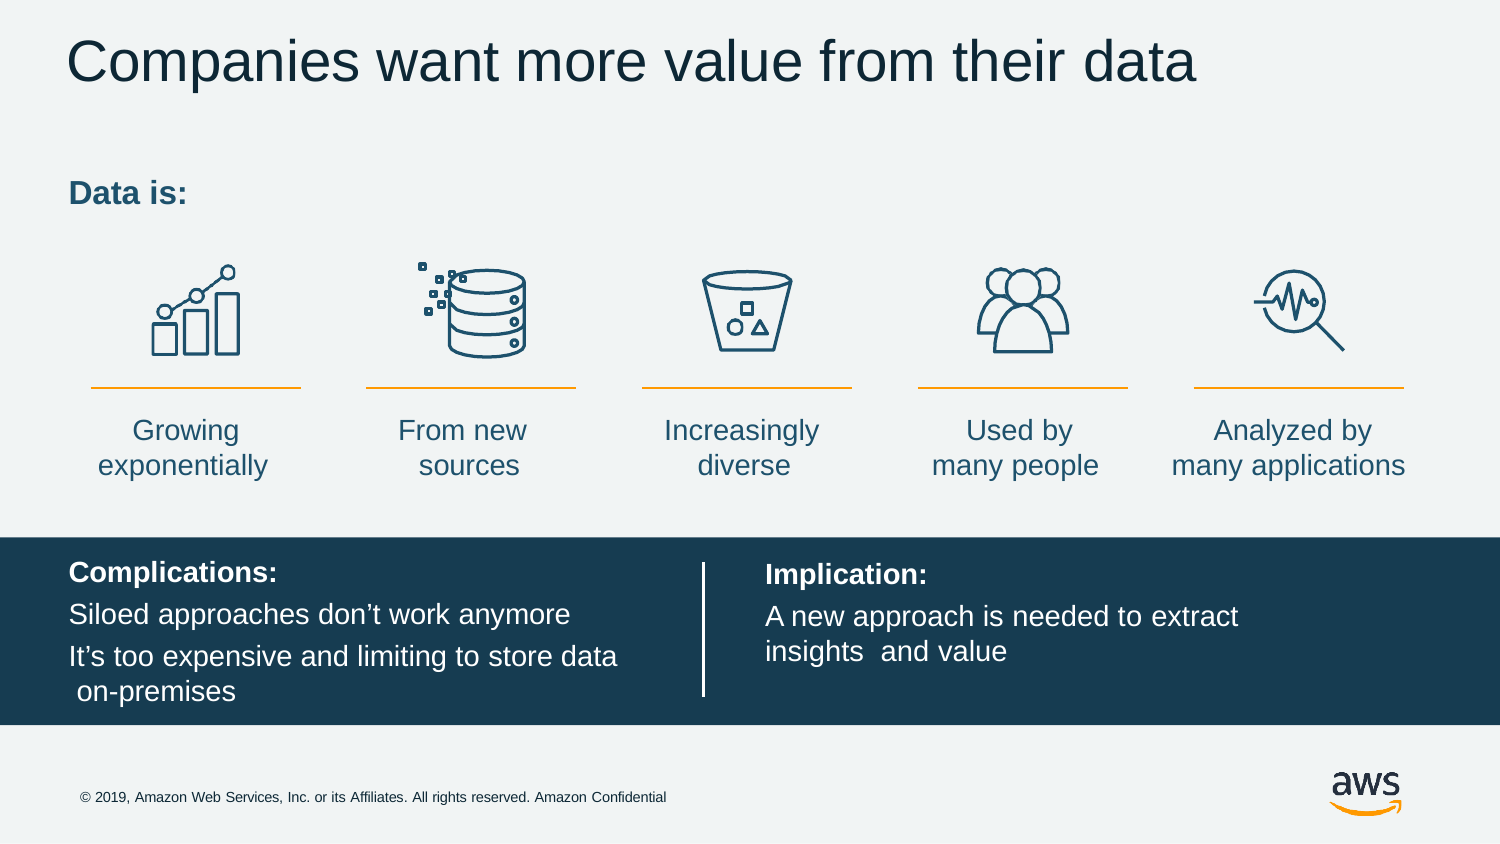

# Companies want more value from their data
Data is:

Growing  exponentially
From new  sources
Increasingly  diverse
Used by  many people
Analyzed by  many applications

Complications:
Siloed approaches don’t work anymore
It’s too expensive and limiting to store data  on-premises
Implication:
A new approach is needed to extract insights  and value

© 2019, Amazon Web Services, Inc. or its Affiliates. All rights reserved. Amazon Confidential